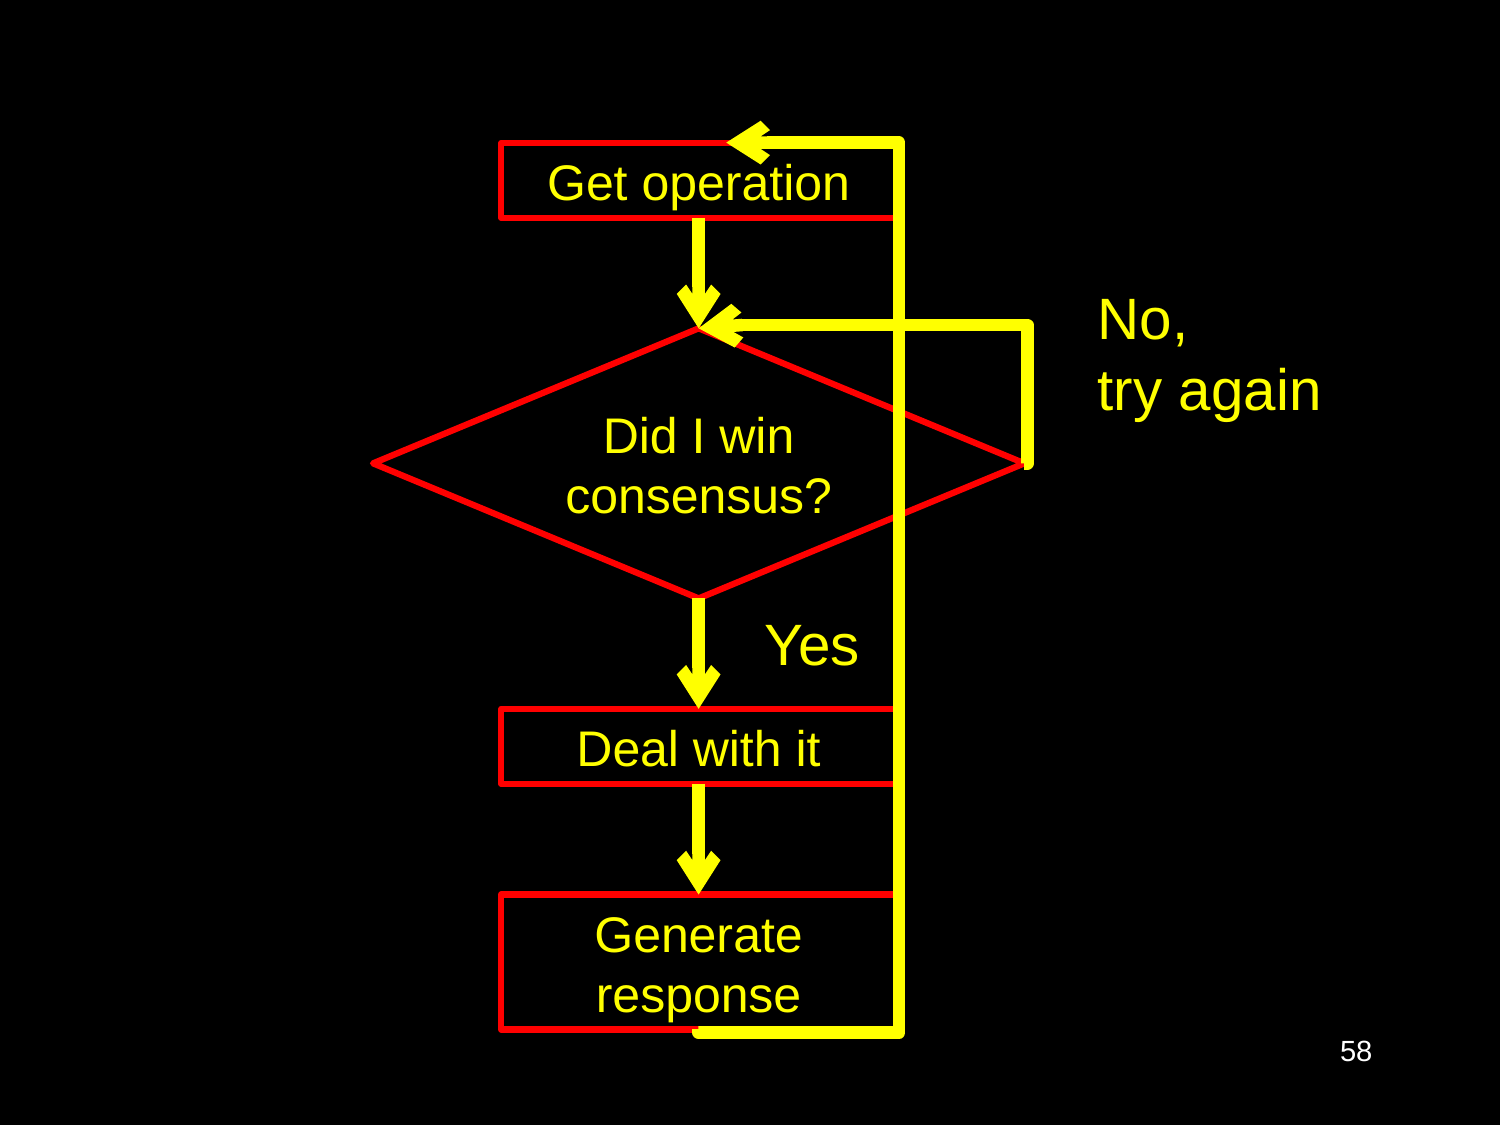

Get operation
No,
try again
Did I win consensus?
Yes
Deal with it
Generate response
58